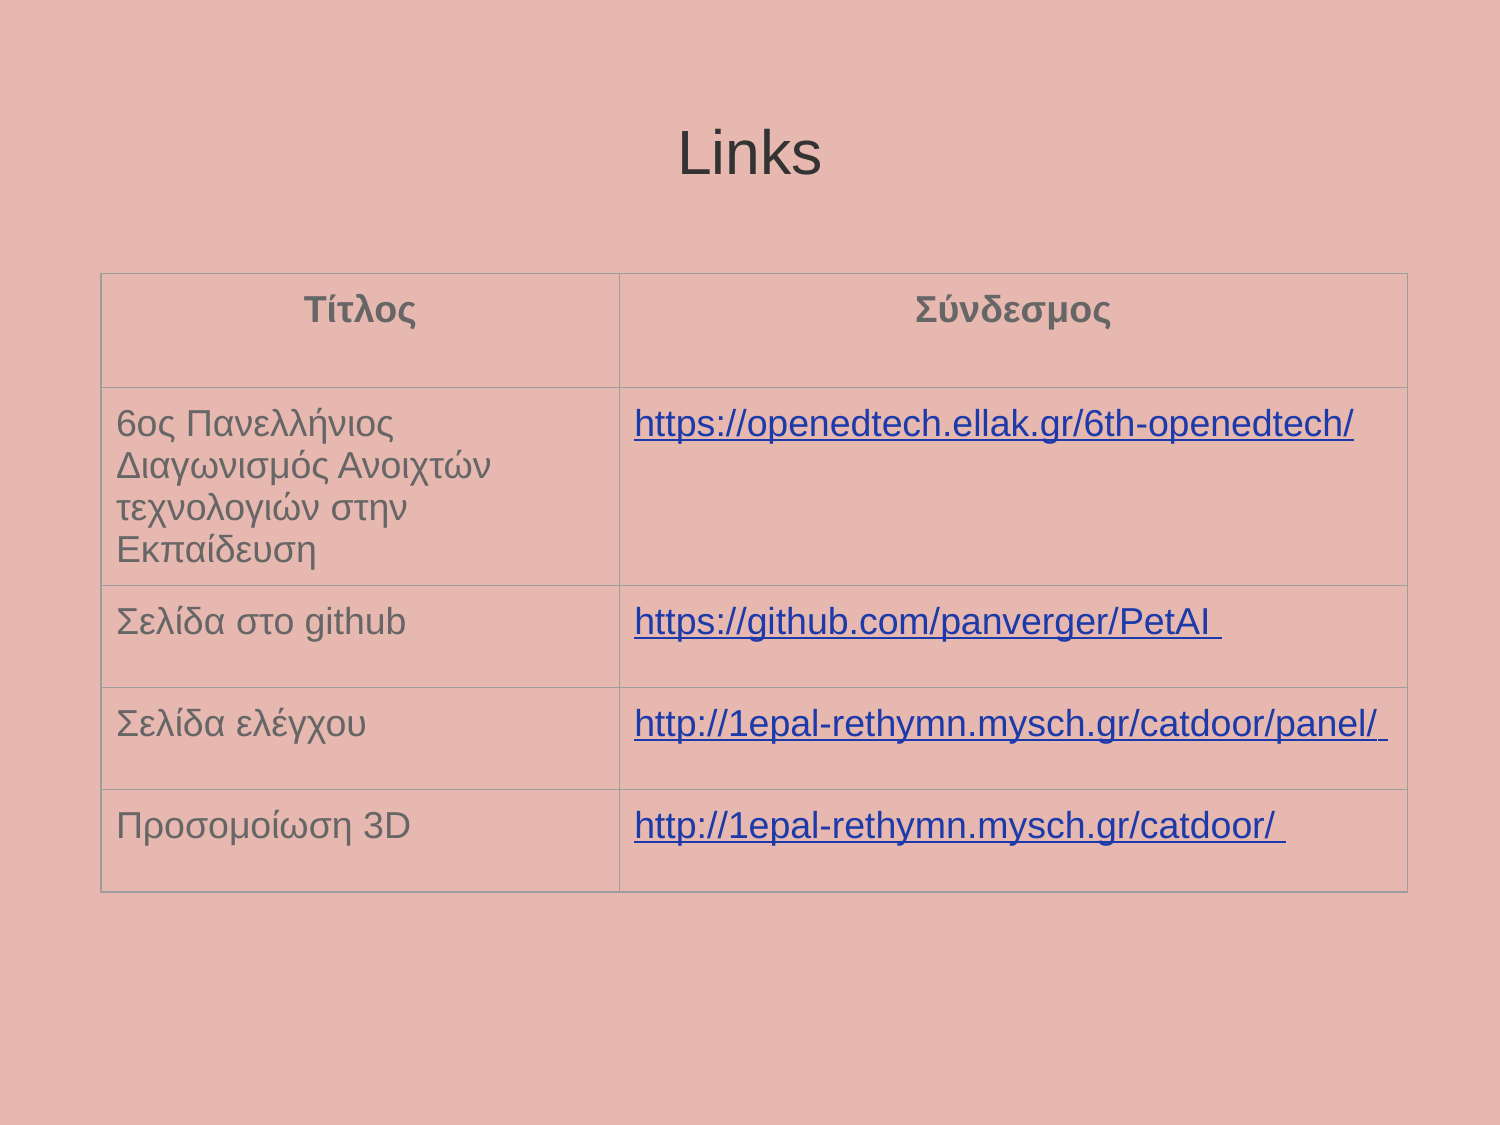

# Links
| Τίτλος | Σύνδεσμος |
| --- | --- |
| 6ος Πανελλήνιος Διαγωνισμός Ανοιχτών τεχνολογιών στην Εκπαίδευση | https://openedtech.ellak.gr/6th-openedtech/ |
| Σελίδα στο github | https://github.com/panverger/PetAI |
| Σελίδα ελέγχου | http://1epal-rethymn.mysch.gr/catdoor/panel/ |
| Προσομοίωση 3D | http://1epal-rethymn.mysch.gr/catdoor/ |